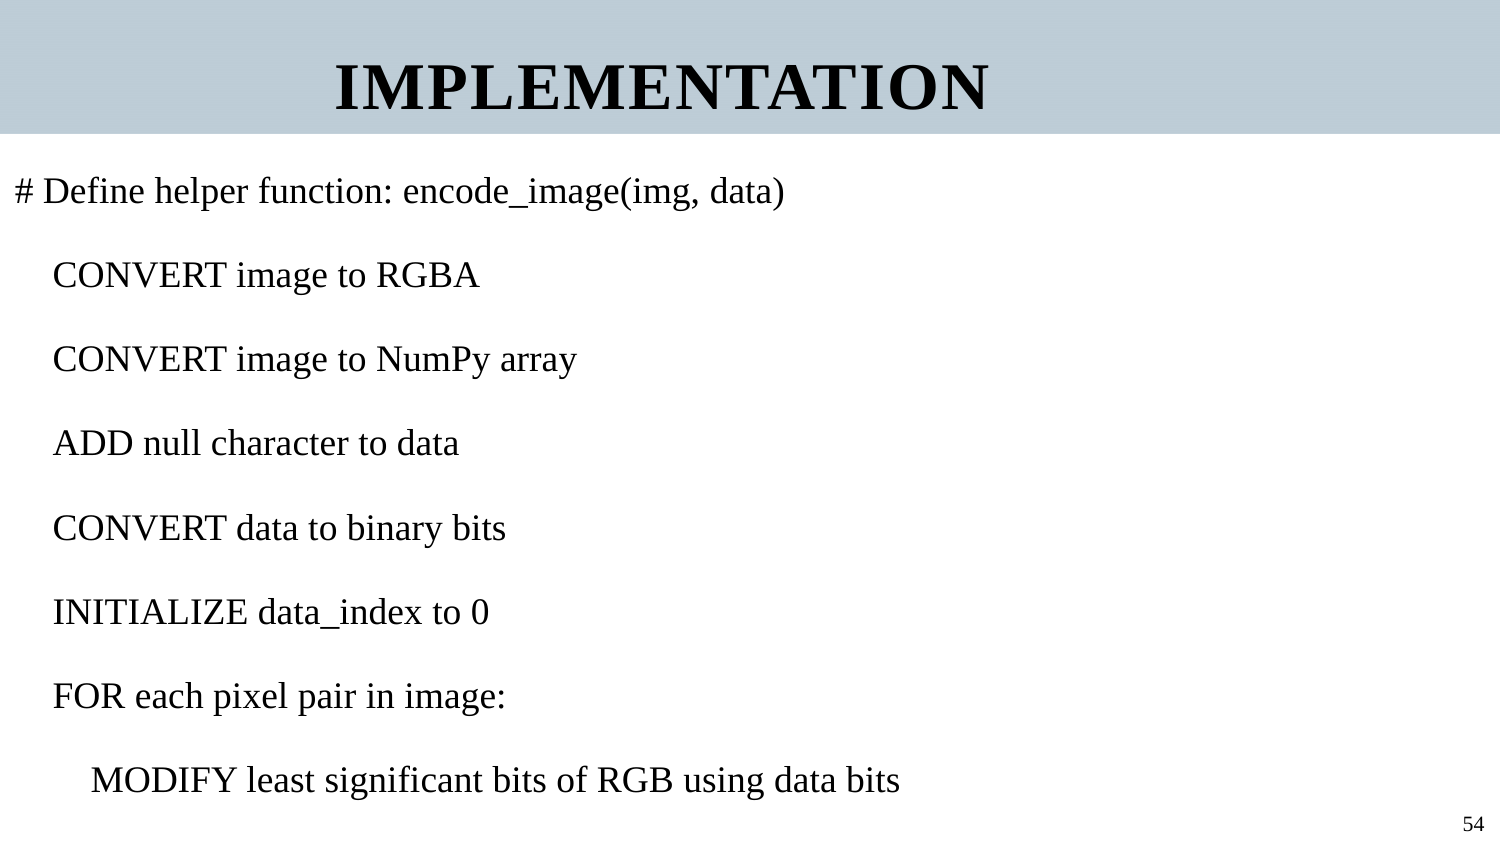

IMPLEMENTATION
# Define helper function: encode_image(img, data)
    CONVERT image to RGBA
    CONVERT image to NumPy array
    ADD null character to data
    CONVERT data to binary bits
    INITIALIZE data_index to 0
    FOR each pixel pair in image:
        MODIFY least significant bits of RGB using data bits

54